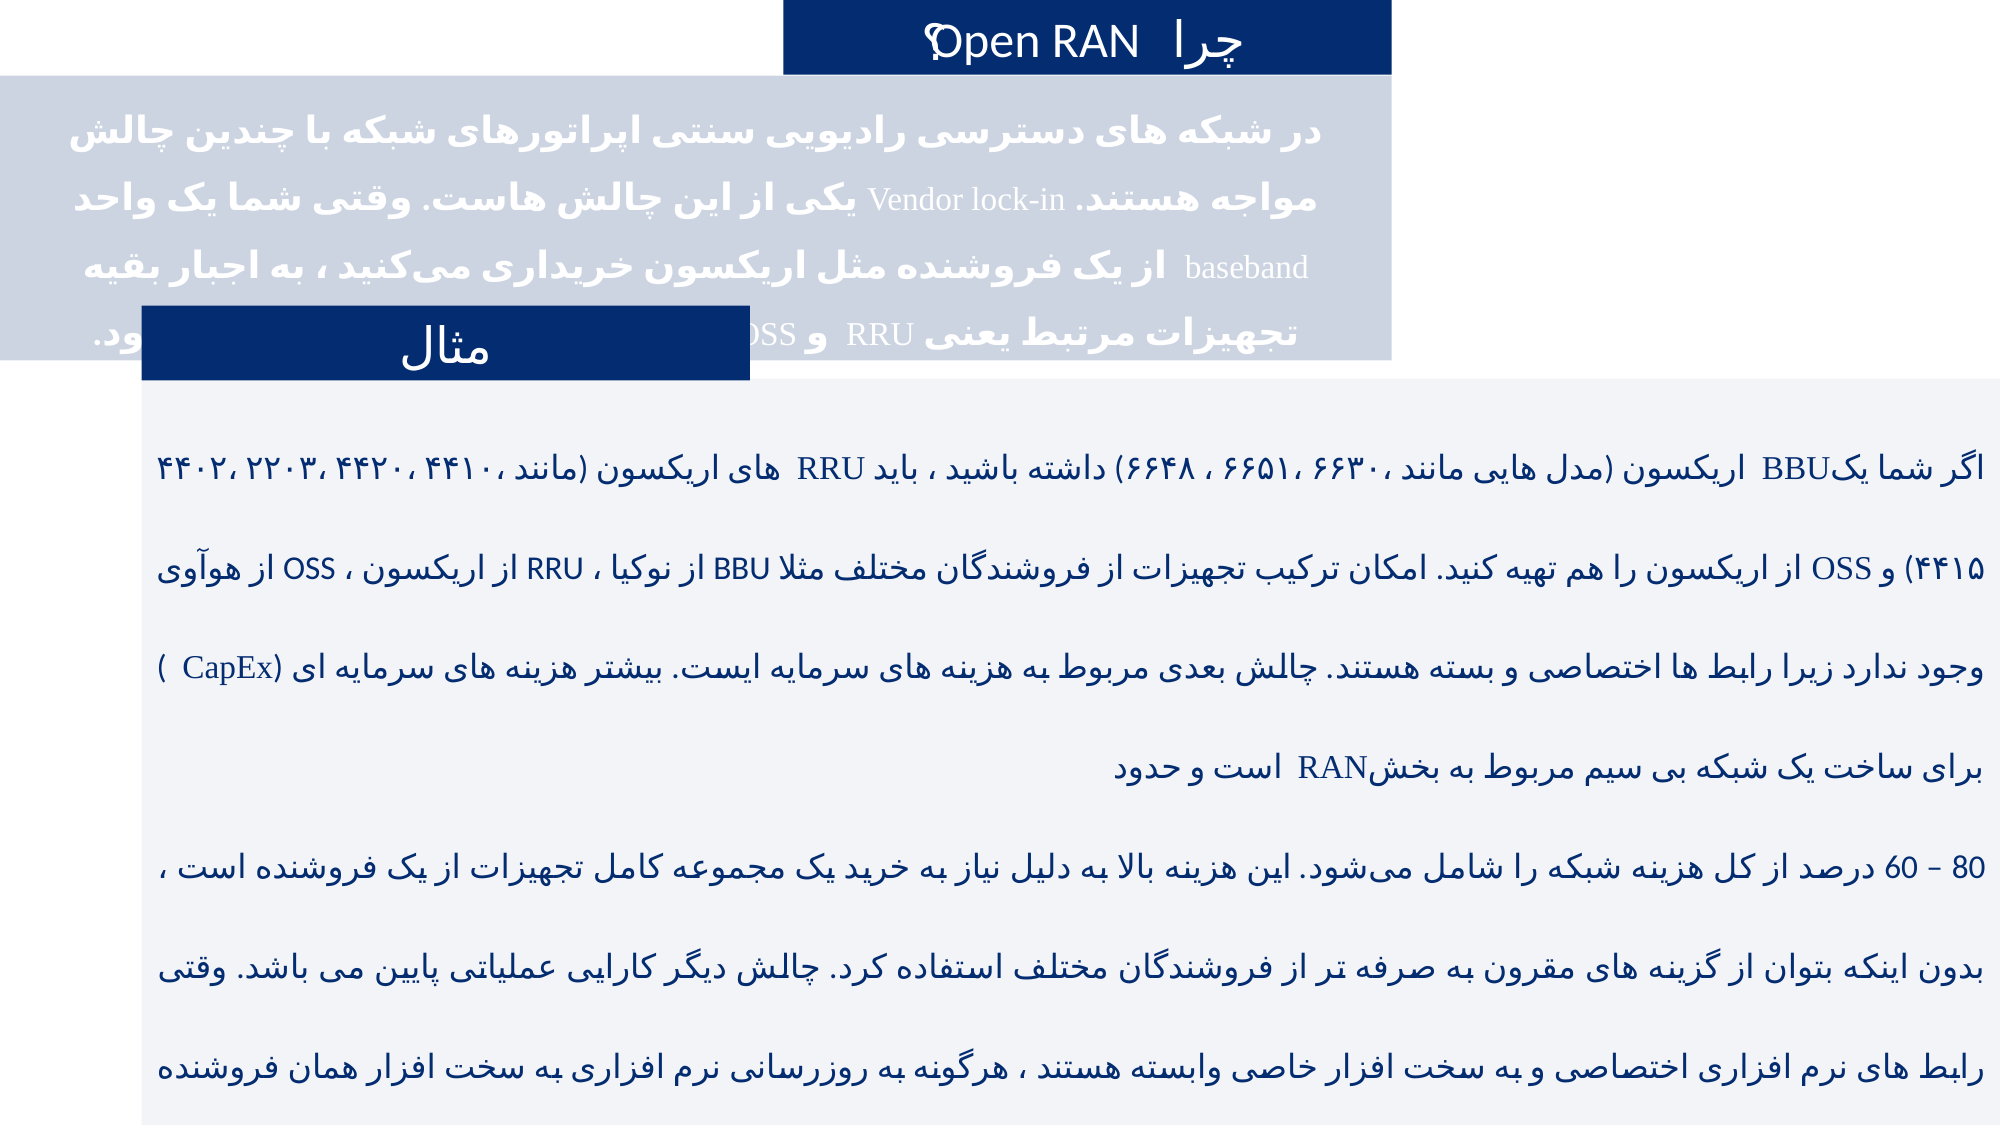

چرا  Open RAN
؟
در شبکه های دسترسی رادیویی سنتی اپراتورهای شبکه با چندین چالش مواجه هستند. Vendor lock-in یکی از این چالش هاست. وقتی شما یک واحد baseband  از یک فروشنده مثل اریکسون خریداری می‌کنید ، به اجبار بقیه تجهیزات مرتبط یعنی RRU  و OSS هم باید از همان فروشنده تهیه شود.
مثال
اگر شما یکBBU  اریکسون (مدل هایی مانند ،۶۶۳۰ ،۶۶۵۱ ، ۶۶۴۸) داشته باشید ، باید RRU  های اریکسون (مانند ،۴۴۱۰ ،۴۴۲۰ ،۲۲۰۳ ،۴۴۰۲ ۴۴۱۵) و OSS از اریکسون را هم تهیه کنید. امکان ترکیب تجهیزات از فروشندگان مختلف مثلا BBU از نوکیا ، RRU از اریکسون ، OSS از هوآوی وجود ندارد زیرا رابط ها اختصاصی و بسته هستند. چالش بعدی مربوط به هزینه های سرمایه ایست. بیشتر هزینه های سرمایه ای (CapEx  ) برای ساخت یک شبکه بی سیم مربوط به بخشRAN  است و حدود
80 – 60 درصد از کل هزینه شبکه را شامل می‌شود. این هزینه بالا به دلیل نیاز به خرید یک مجموعه کامل تجهیزات از یک فروشنده است ، بدون اینکه بتوان از گزینه های مقرون به صرفه تر از فروشندگان مختلف استفاده کرد. چالش دیگر کارایی عملیاتی پایین می باشد. وقتی رابط های نرم افزاری اختصاصی و به سخت افزار خاصی وابسته هستند ، هرگونه به روزرسانی نرم افزاری به سخت افزار همان فروشنده وابسته خواهد بود. اگر اپراتور بخواهد فروشنده را تغییر دهد ، باید تمام تجهیزات را عوض کند که این امر باعث می شود امکان تغییر تنها یک جزء از اجزایRAN  قدیمی وجود نداشته باشد.